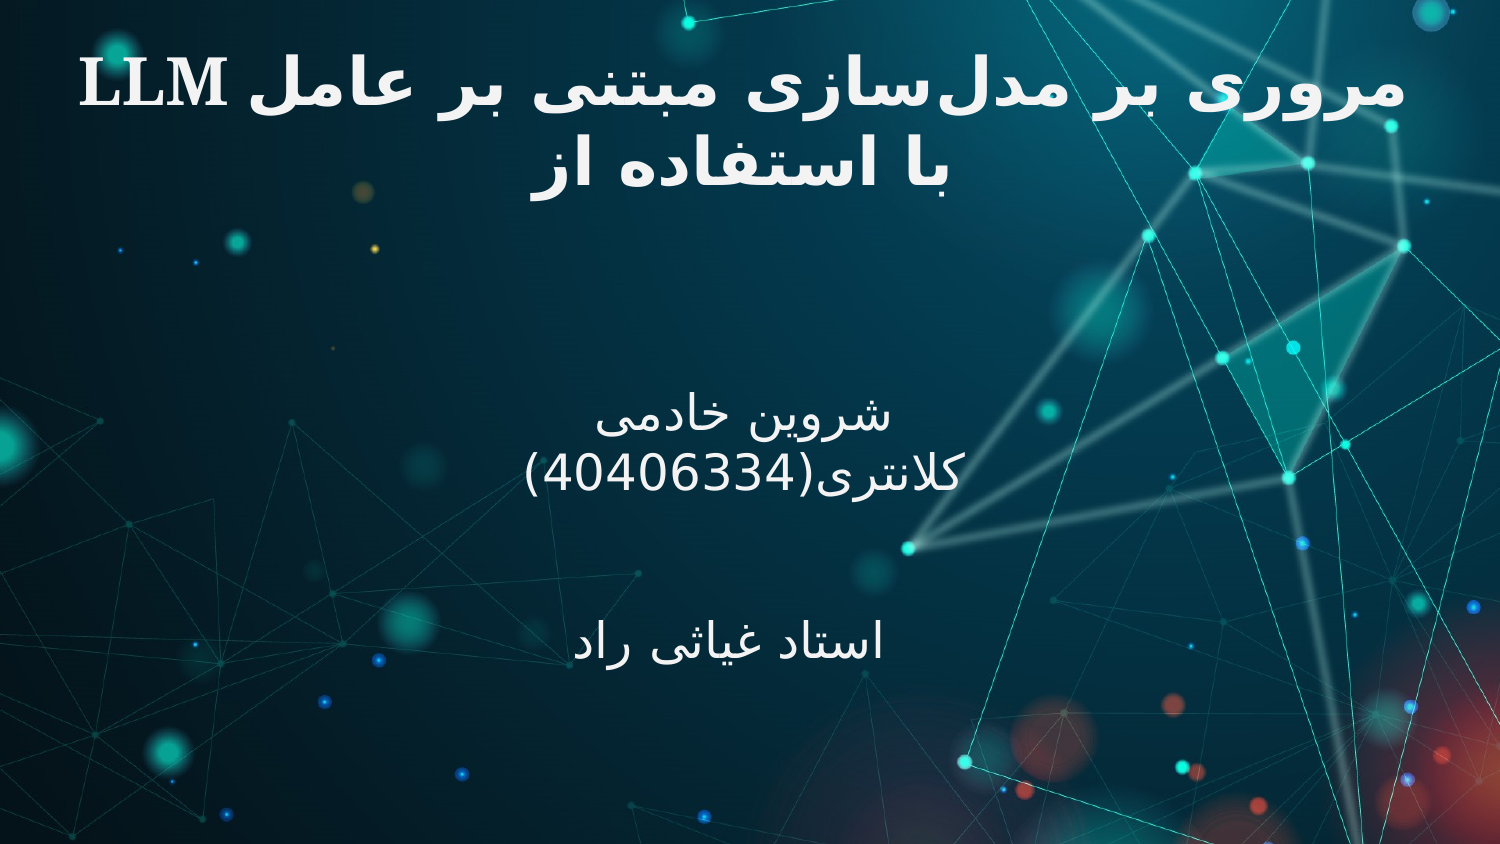

# LLM مروری بر مدل‌سازی مبتنی بر عامل با استفاده از
شروین خادمی کلانتری(40406334)
استاد غیاثی راد